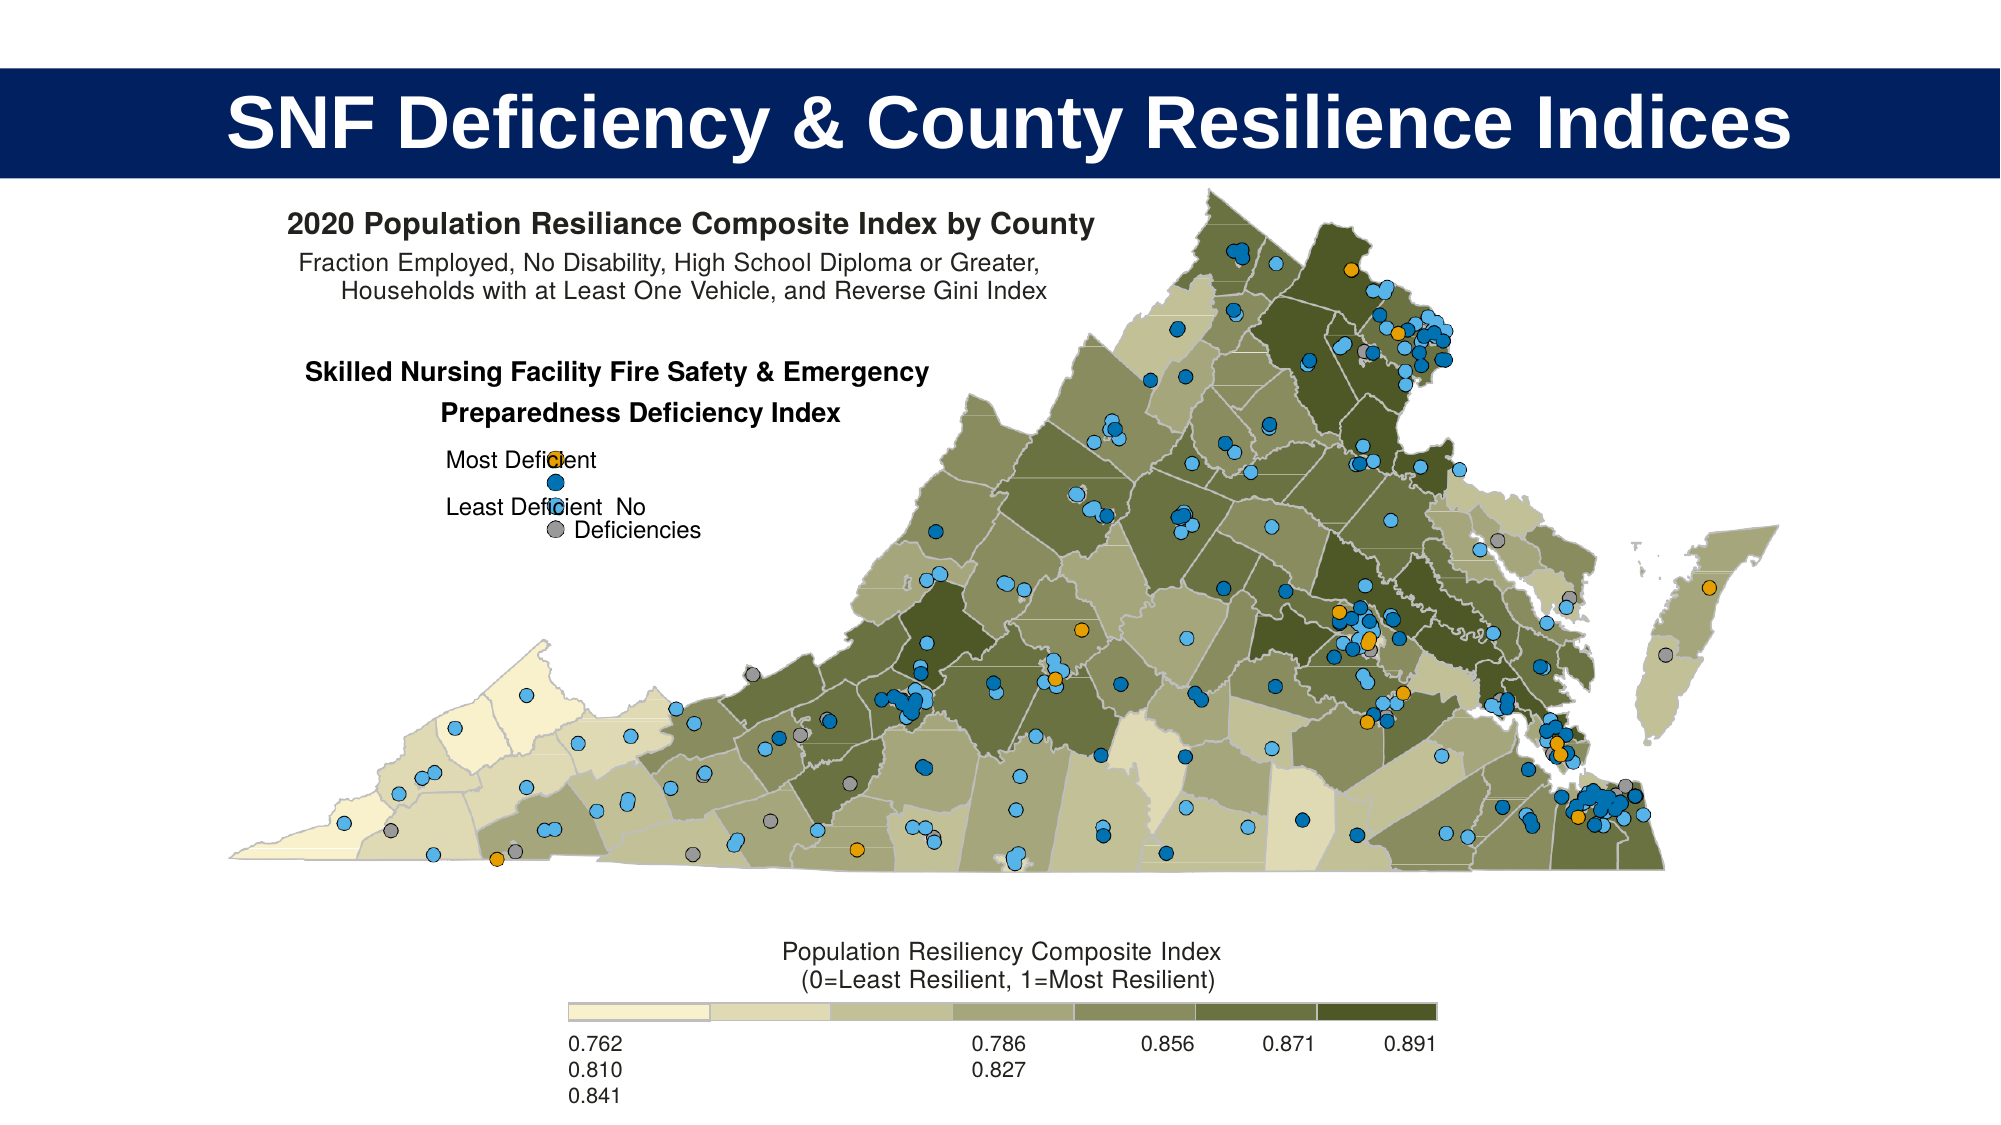

# SNF Deficiency & County Resilience Indices

2020 Population Resiliance Composite Index by County
Fraction Employed, No Disability, High School Diploma or Greater,  Households with at Least One Vehicle, and Reverse Gini Index

Skilled Nursing Facility Fire Safety & Emergency  Preparedness Deficiency Index
Most Deficient

Least Deficient  No Deficiencies
Population Resiliency Composite Index  (0=Least Resilient, 1=Most Resilient)
|  |  |  |  |  |  |  |
| --- | --- | --- | --- | --- | --- | --- |
0.762	0.786	0.810	0.827	0.841
ACS 2020 5−Year Estimates Detailed Tables (B18101, B19083, B23025, S0101, S1501)
Fire Safety Deficiencies and Inspection Dates (01/2018−03/2022): The Centers for Medicare & Medicaid Services
0.856
0.871
0.891